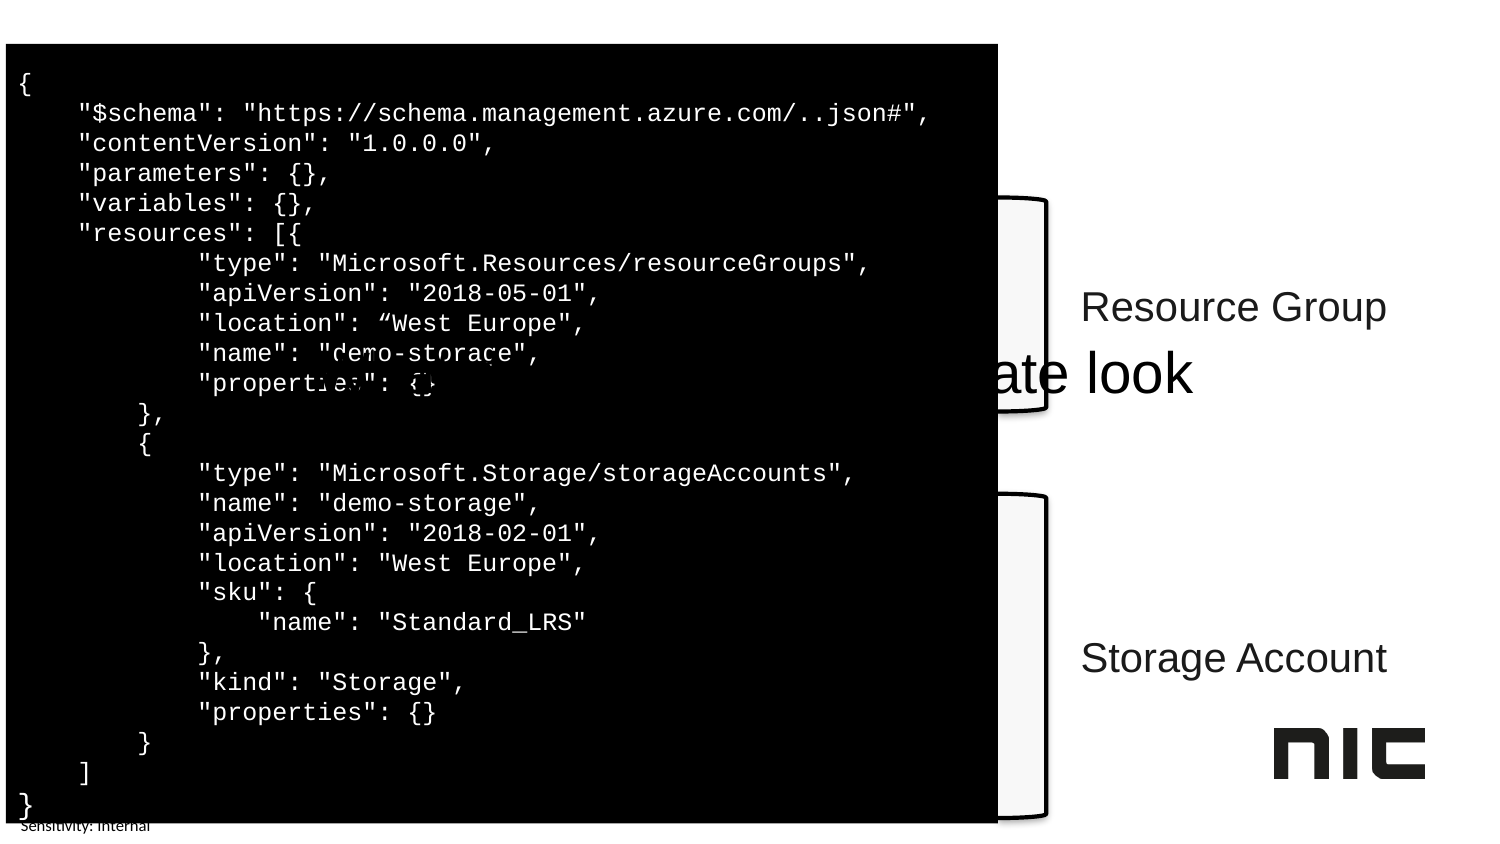

{
    "$schema": "https://schema.management.azure.com/..json#",
    "contentVersion": "1.0.0.0",
    "parameters": {},
    "variables": {},
    "resources": [{
            "type": "Microsoft.Resources/resourceGroups",
            "apiVersion": "2018-05-01",
            "location": “West Europe",
            "name": "demo-storage",
            "properties": {}
        },
        {
            "type": "Microsoft.Storage/storageAccounts",
            "name": "demo-storage",
            "apiVersion": "2018-02-01",
            "location": "West Europe",
            "sku": {
                "name": "Standard_LRS"
            },
            "kind": "Storage",
            "properties": {}
        }
    ]
}

Resource Group
What does an ARM Template look like?

Storage Account